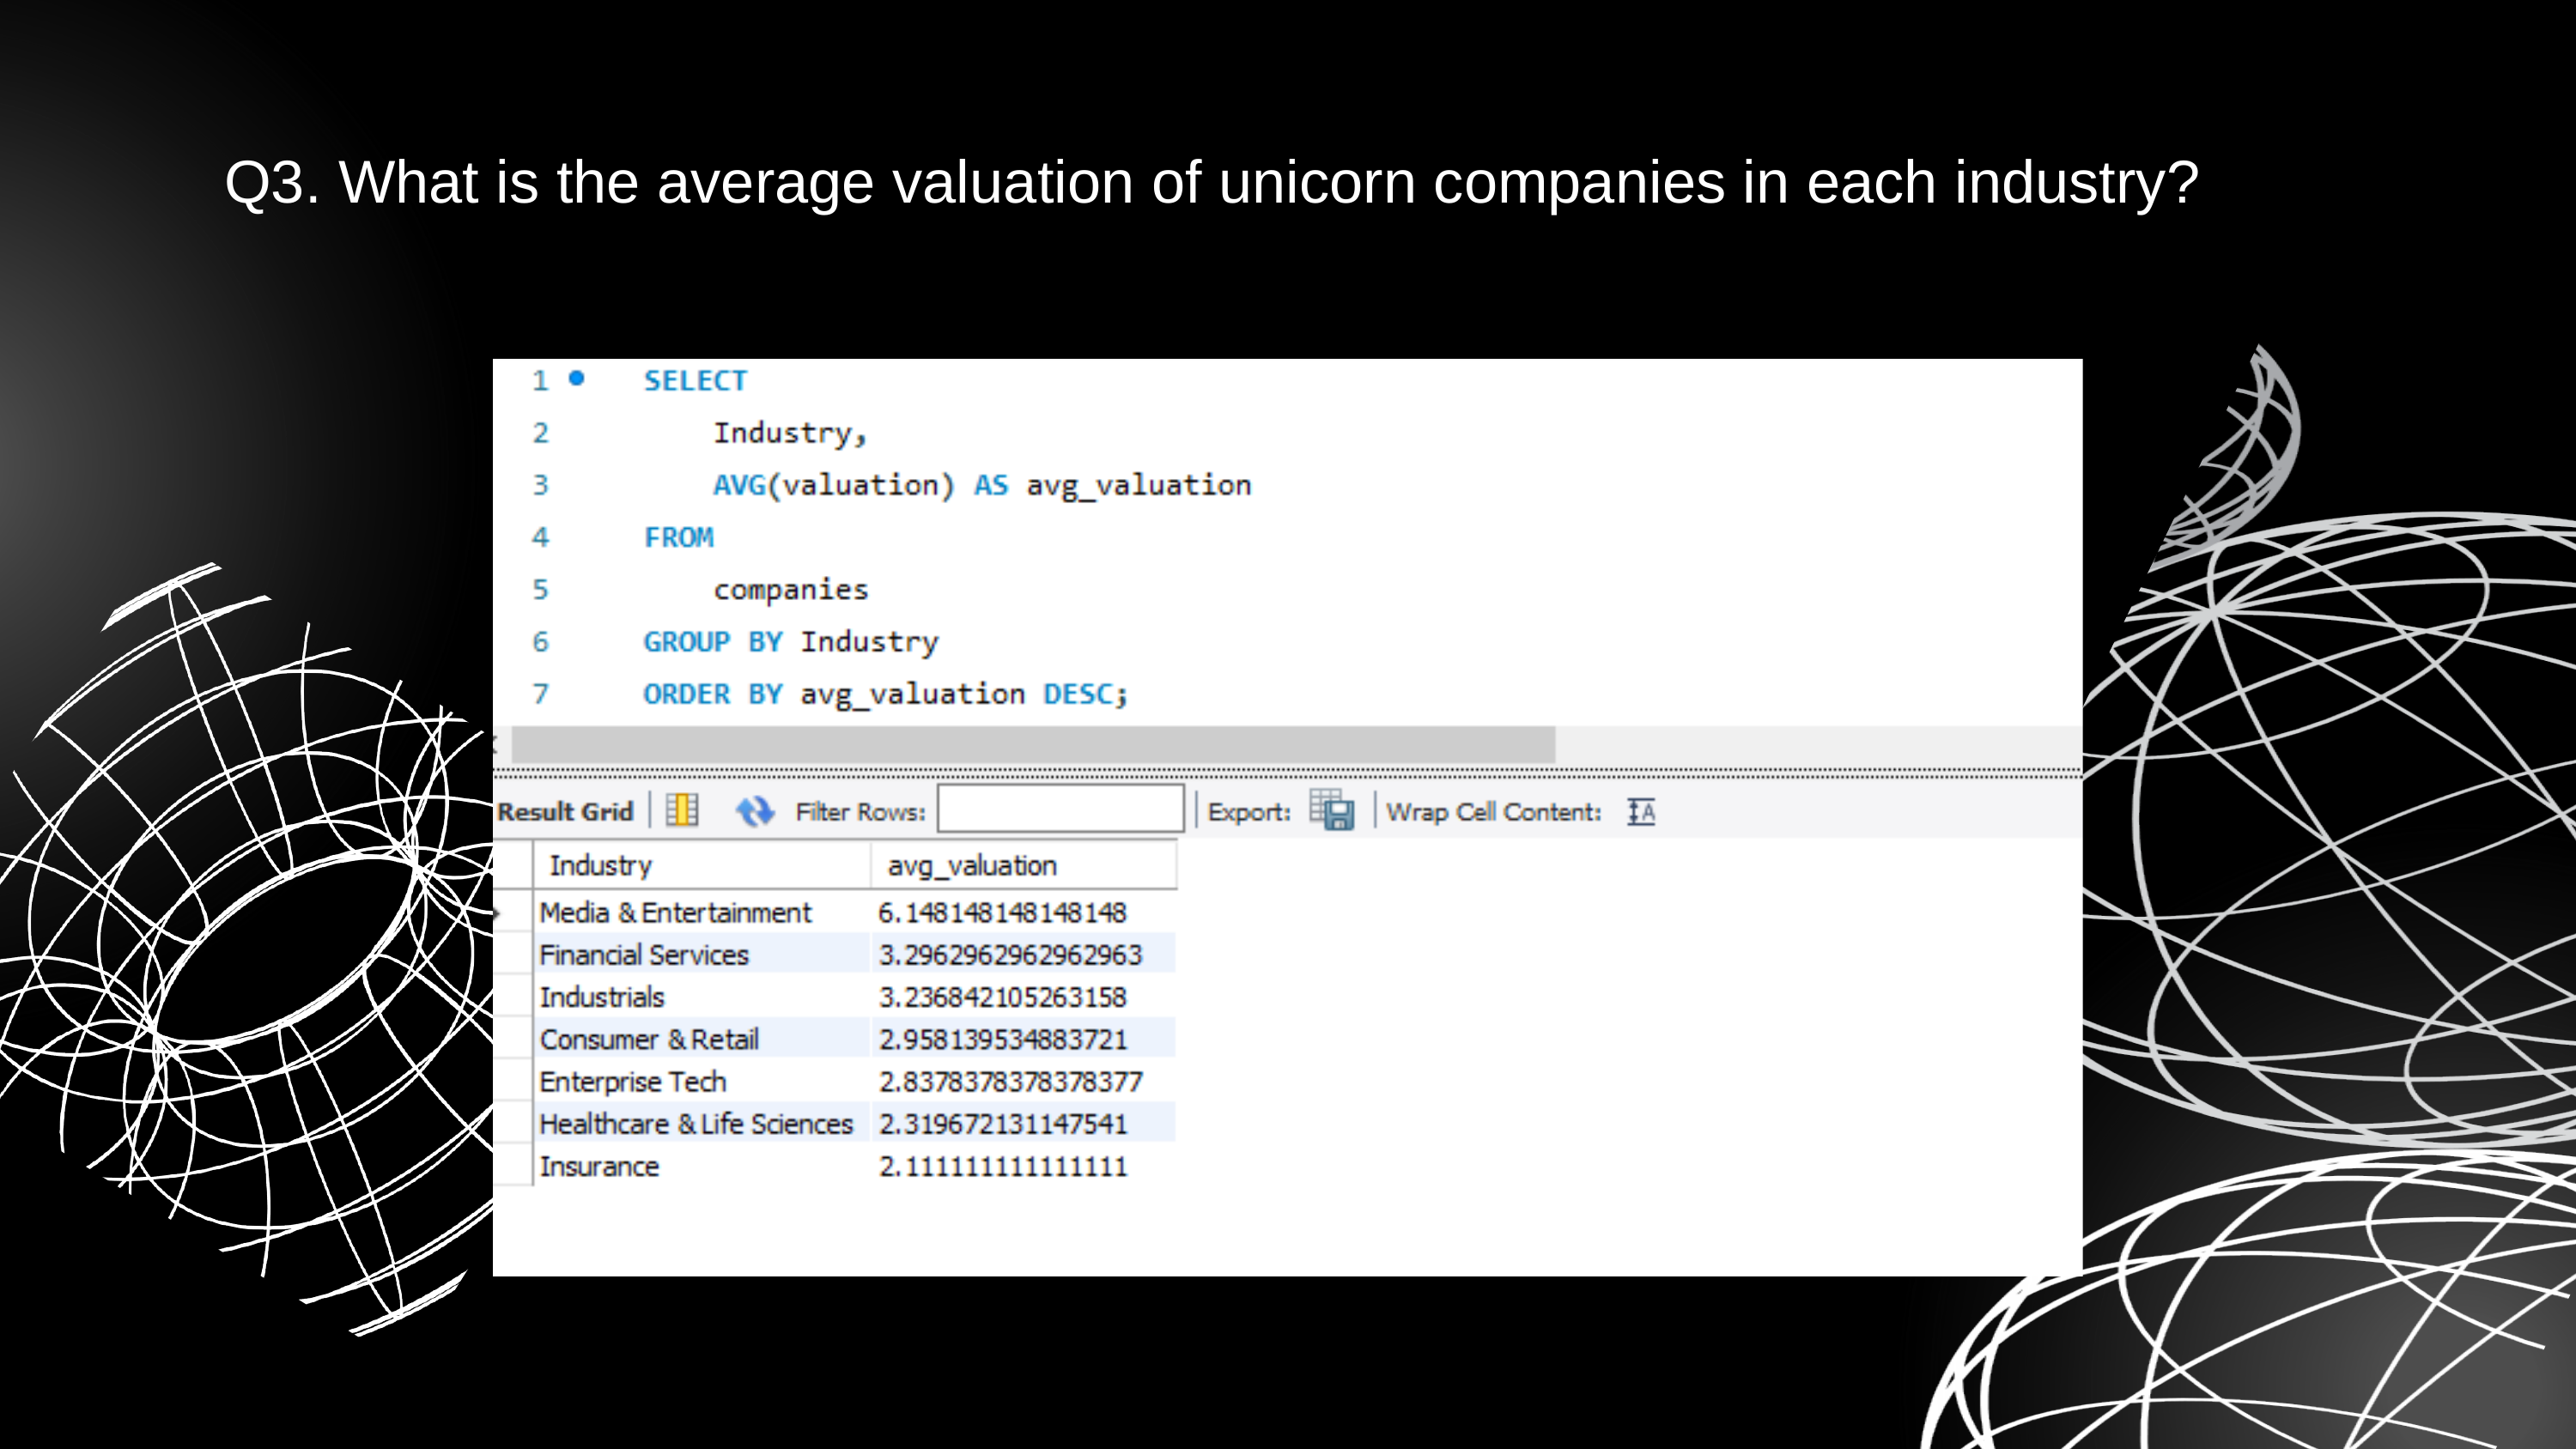

Q3. What is the average valuation of unicorn companies in each industry?